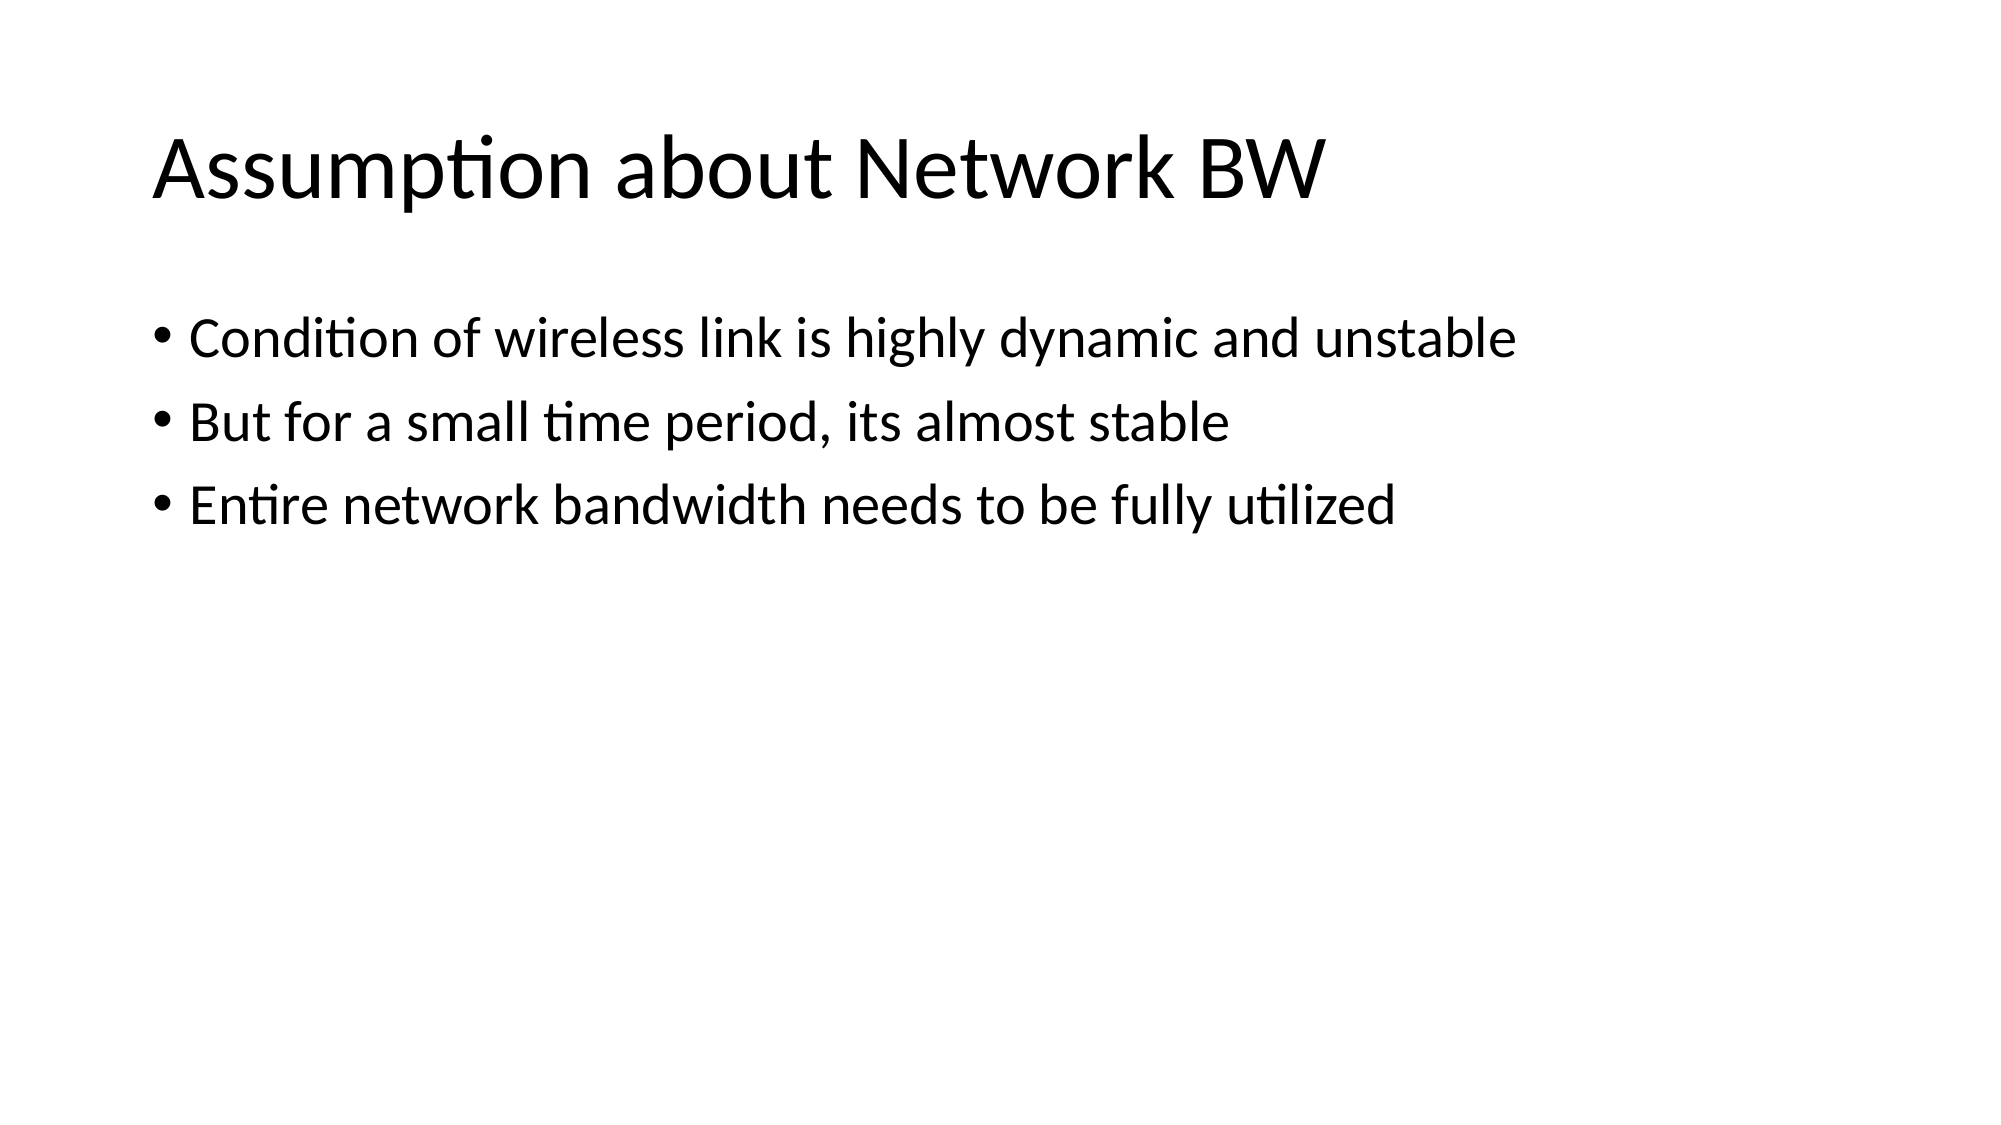

# Assumption about Network BW
Condition of wireless link is highly dynamic and unstable
But for a small time period, its almost stable
Entire network bandwidth needs to be fully utilized